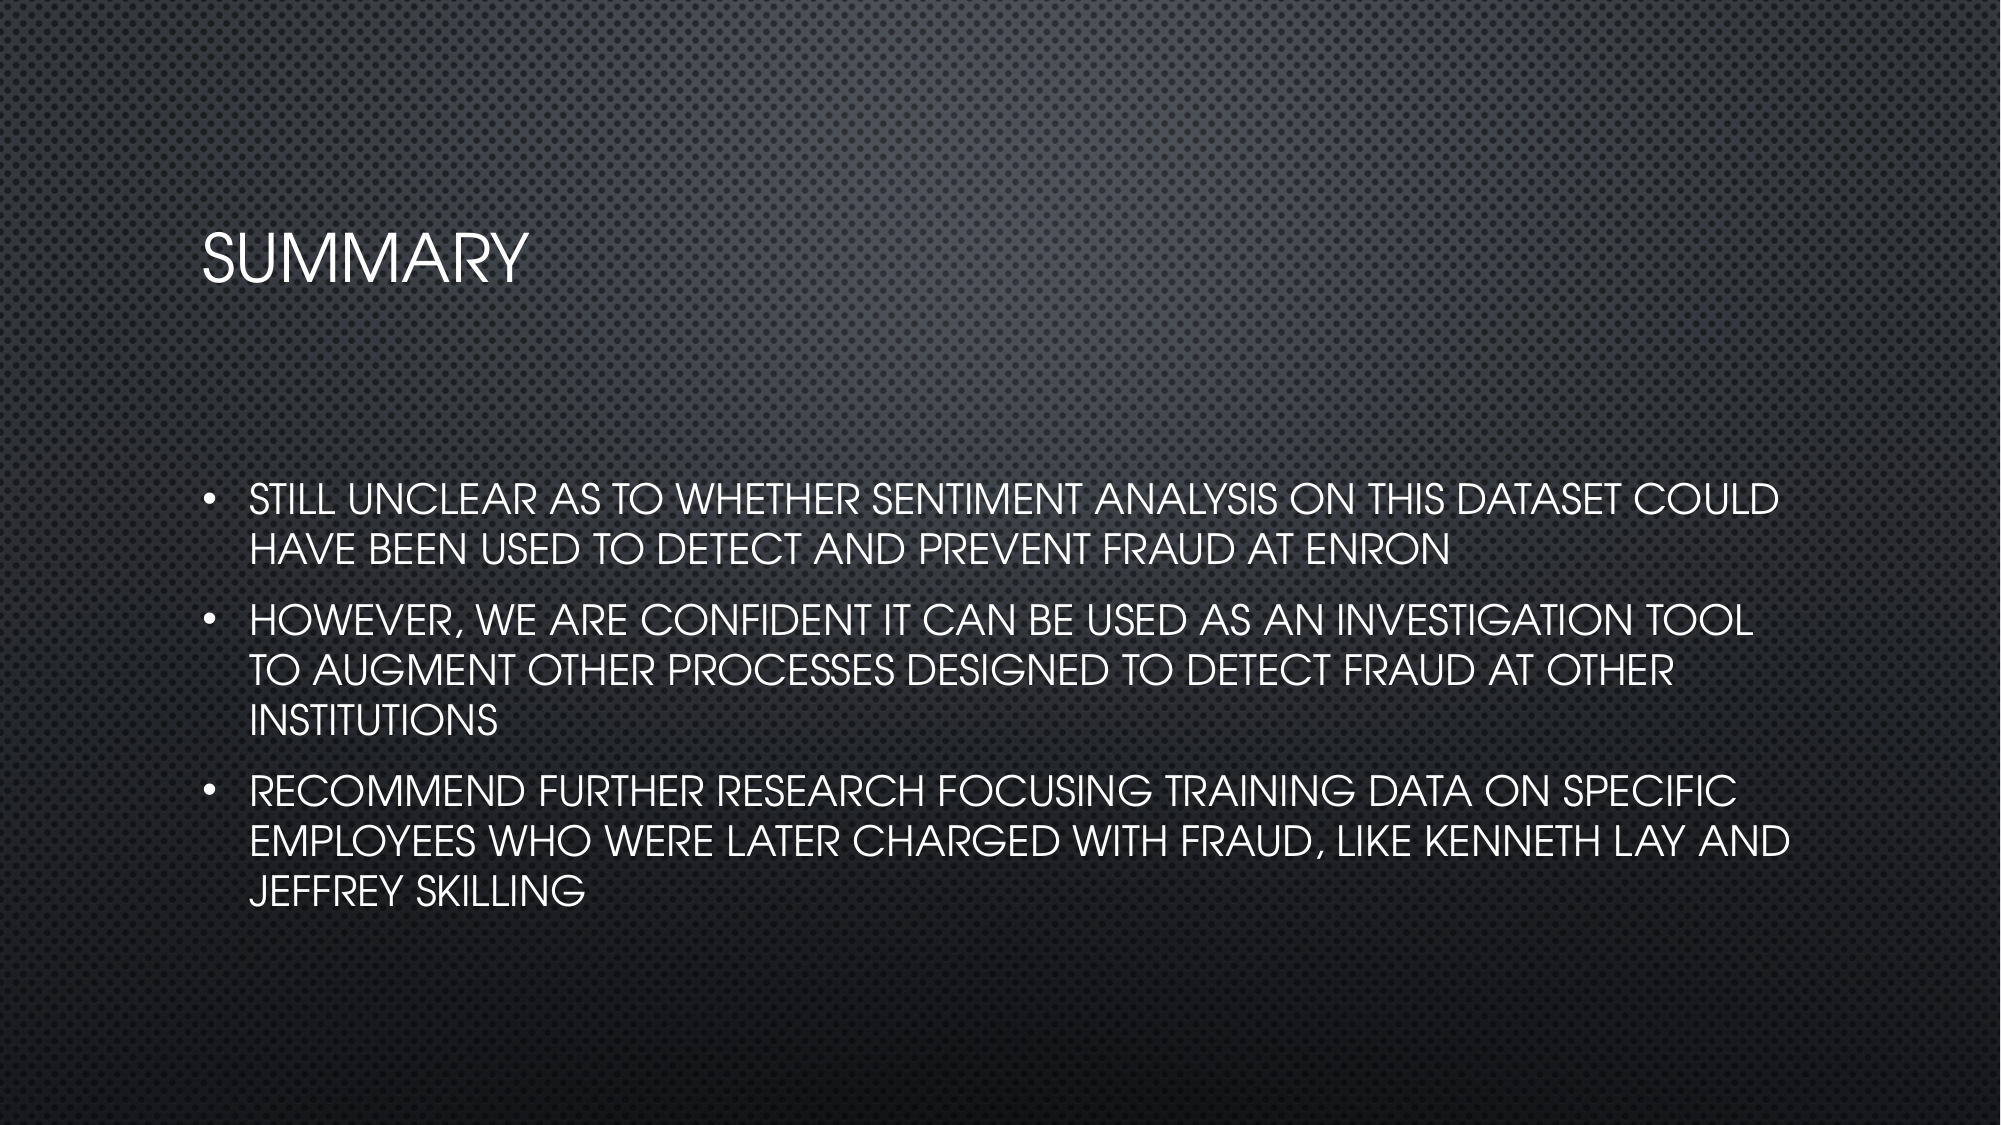

# Summary
Still unclear as to whether sentiment analysis on this dataset could have been used to detect and prevent fraud at Enron
However, we are confident it can be used as an investigation tool to augment other processes designed to detect fraud at other institutions
Recommend further research focusing training data on specific employees who were later charged with fraud, like Kenneth Lay and Jeffrey Skilling